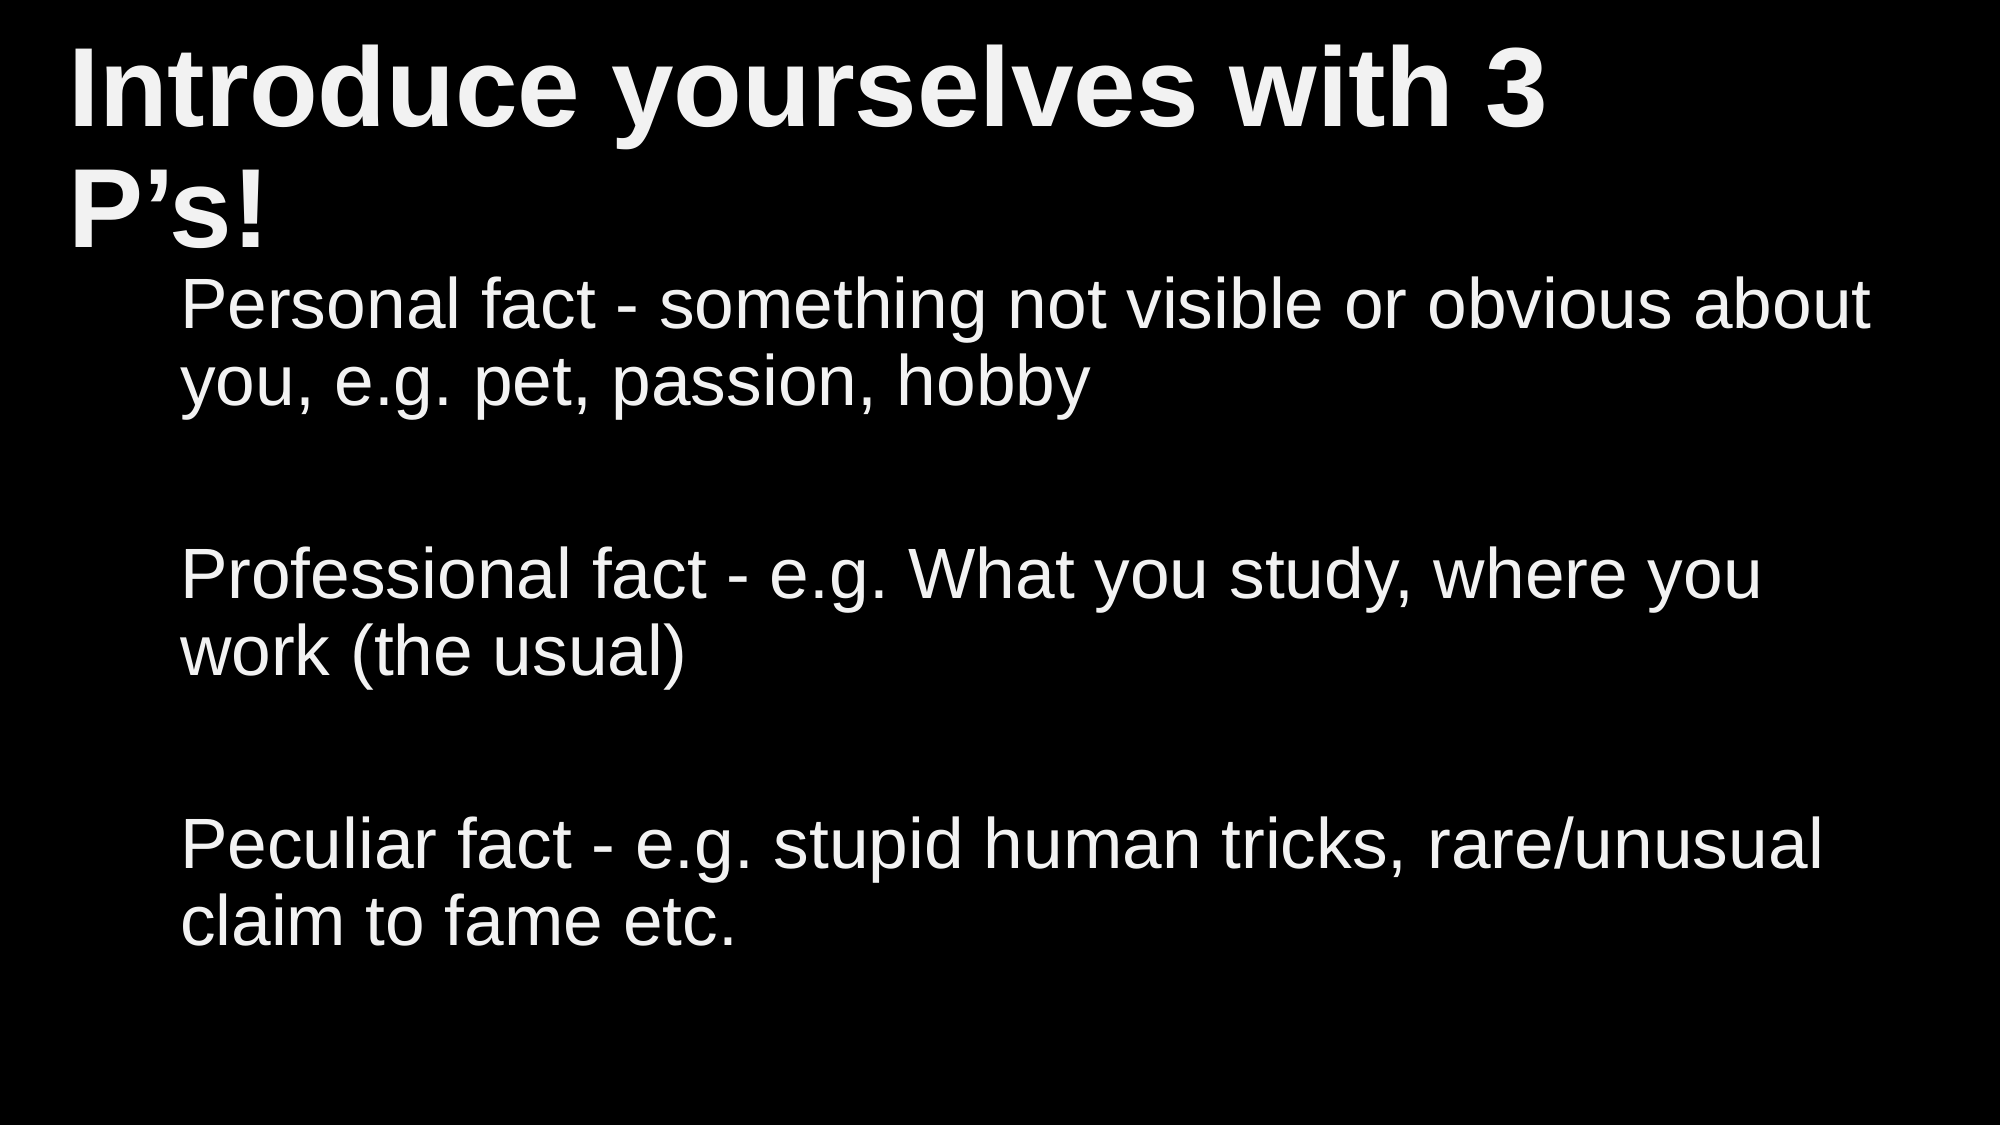

# Introduce yourselves with 3 P’s!
Personal fact - something not visible or obvious about you, e.g. pet, passion, hobby

Professional fact - e.g. What you study, where you work (the usual)

Peculiar fact - e.g. stupid human tricks, rare/unusual claim to fame etc.